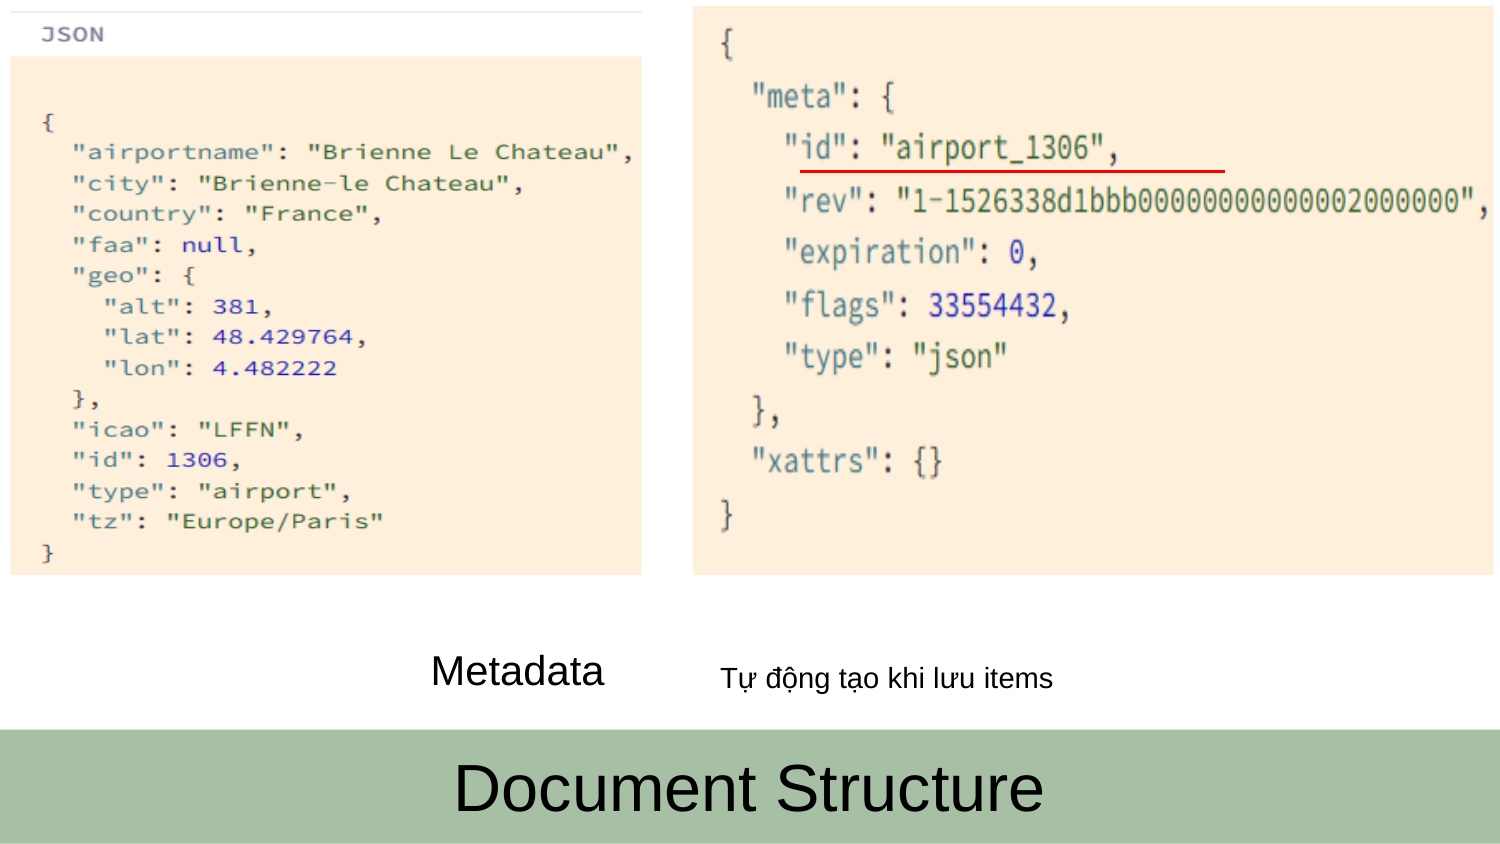

Metadata
Tự động tạo khi lưu items

Document Structure